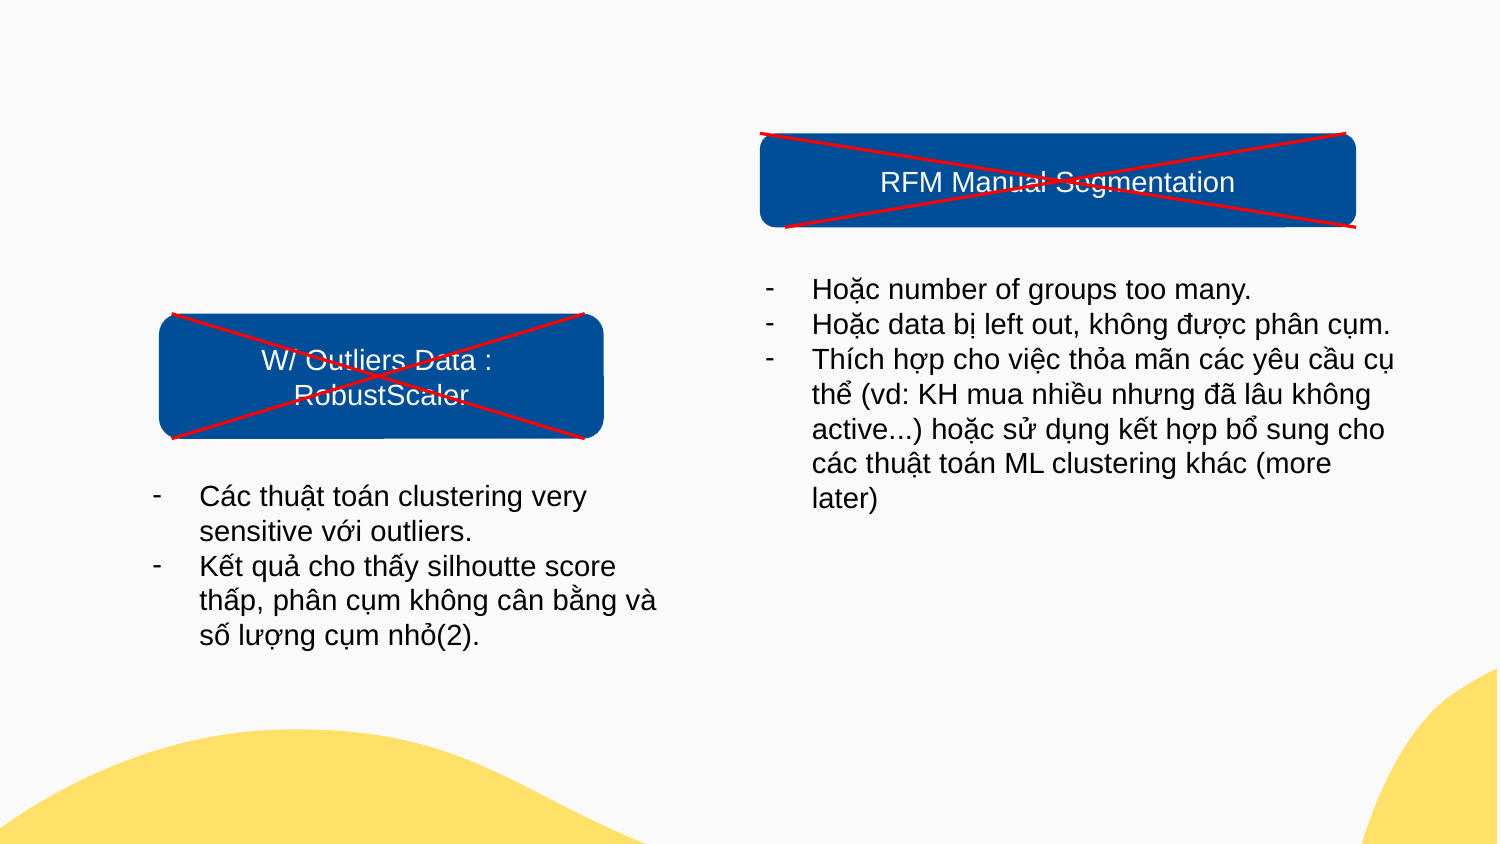

RFM Manual Segmentation
Hoặc number of groups too many.
Hoặc data bị left out, không được phân cụm.
Thích hợp cho việc thỏa mãn các yêu cầu cụ thể (vd: KH mua nhiều nhưng đã lâu không active...) hoặc sử dụng kết hợp bổ sung cho các thuật toán ML clustering khác (more later)
W/ Outliers Data :
RobustScaler
Các thuật toán clustering very sensitive với outliers.
Kết quả cho thấy silhoutte score thấp, phân cụm không cân bằng và số lượng cụm nhỏ(2).